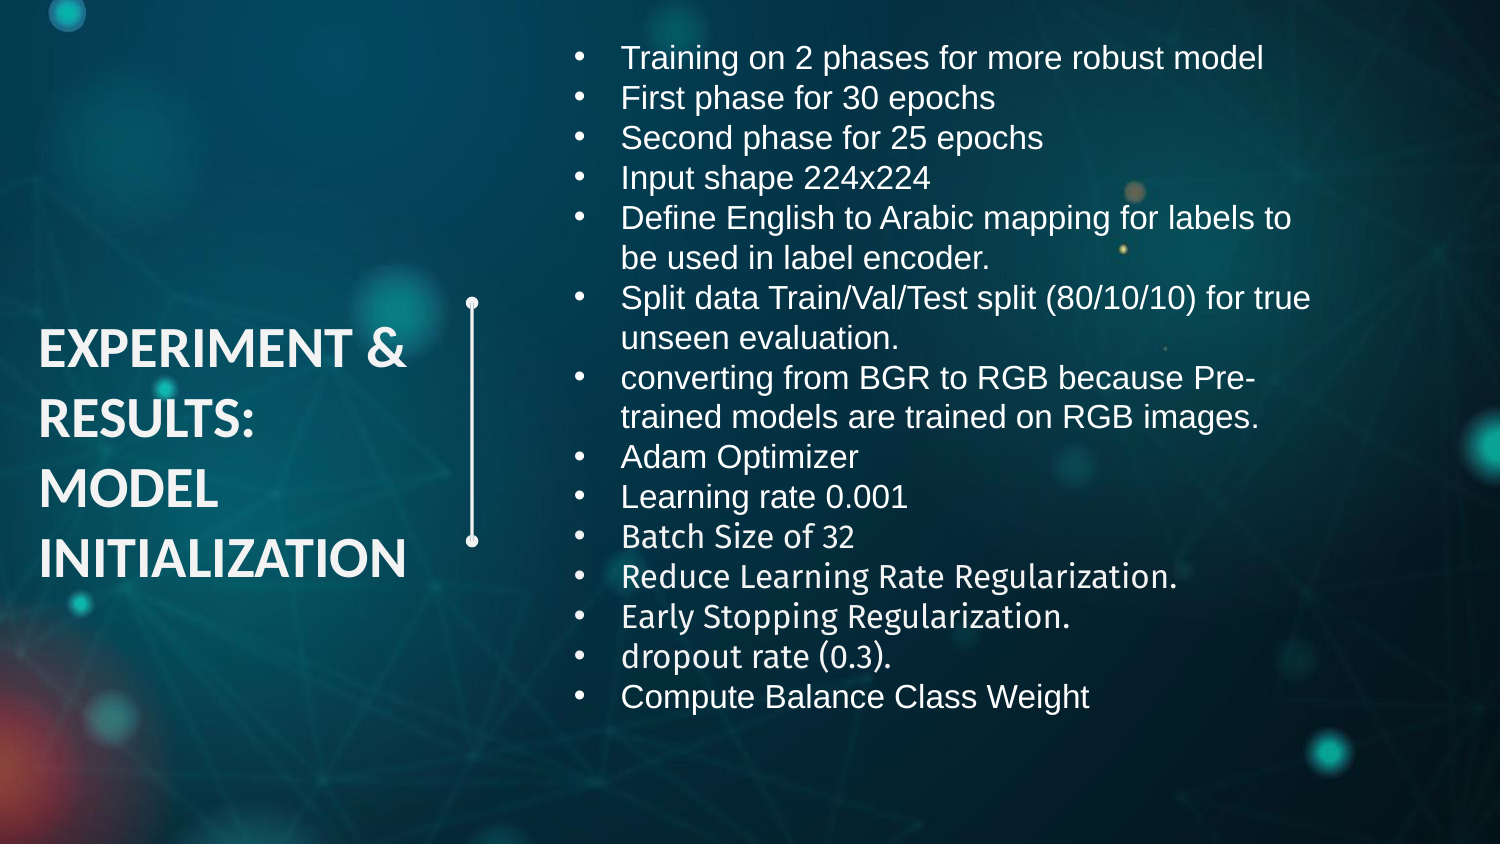

Training on 2 phases for more robust model
First phase for 30 epochs
Second phase for 25 epochs
Input shape 224x224
Define English to Arabic mapping for labels to be used in label encoder.
Split data Train/Val/Test split (80/10/10) for true unseen evaluation.
converting from BGR to RGB because Pre-trained models are trained on RGB images.
Adam Optimizer
Learning rate 0.001
Batch Size of 32
Reduce Learning Rate Regularization.
Early Stopping Regularization.
dropout rate (0.3).
Compute Balance Class Weight

EXPERIMENT & RESULTS: MODEL INITIALIZATION